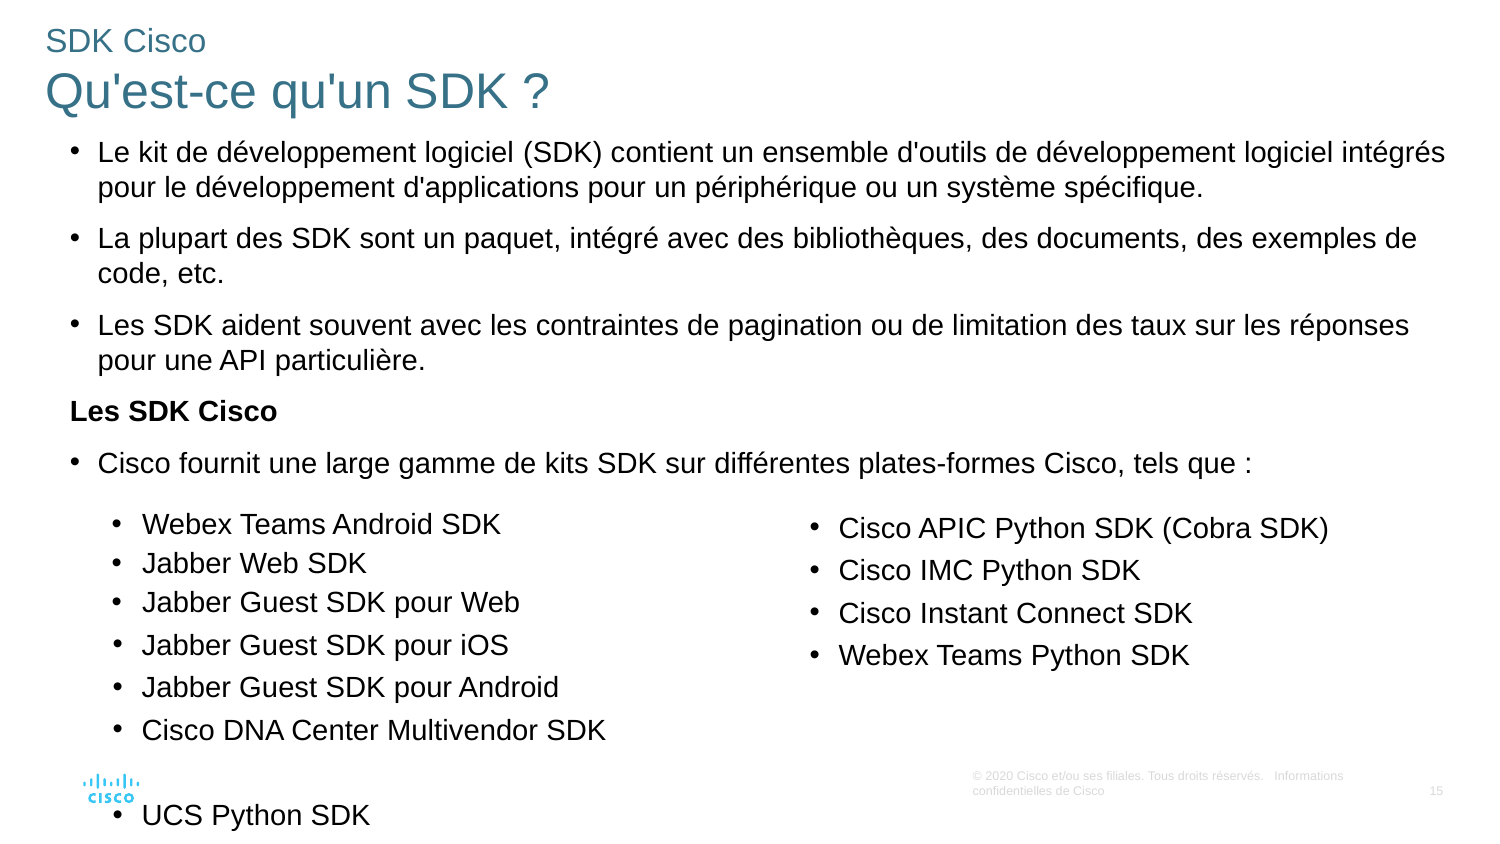

# SDK Cisco Qu'est-ce qu'un SDK ?
Le kit de développement logiciel (SDK) contient un ensemble d'outils de développement logiciel intégrés pour le développement d'applications pour un périphérique ou un système spécifique.
La plupart des SDK sont un paquet, intégré avec des bibliothèques, des documents, des exemples de code, etc.
Les SDK aident souvent avec les contraintes de pagination ou de limitation des taux sur les réponses pour une API particulière.
Les SDK Cisco
Cisco fournit une large gamme de kits SDK sur différentes plates-formes Cisco, tels que :

Webex Teams Android SDK
Jabber Web SDK
Jabber Guest SDK pour Web
Jabber Guest SDK pour iOS
Jabber Guest SDK pour Android
Cisco DNA Center Multivendor SDK

UCS Python SDK
Cisco APIC Python SDK (Cobra SDK)
Cisco IMC Python SDK
Cisco Instant Connect SDK
Webex Teams Python SDK